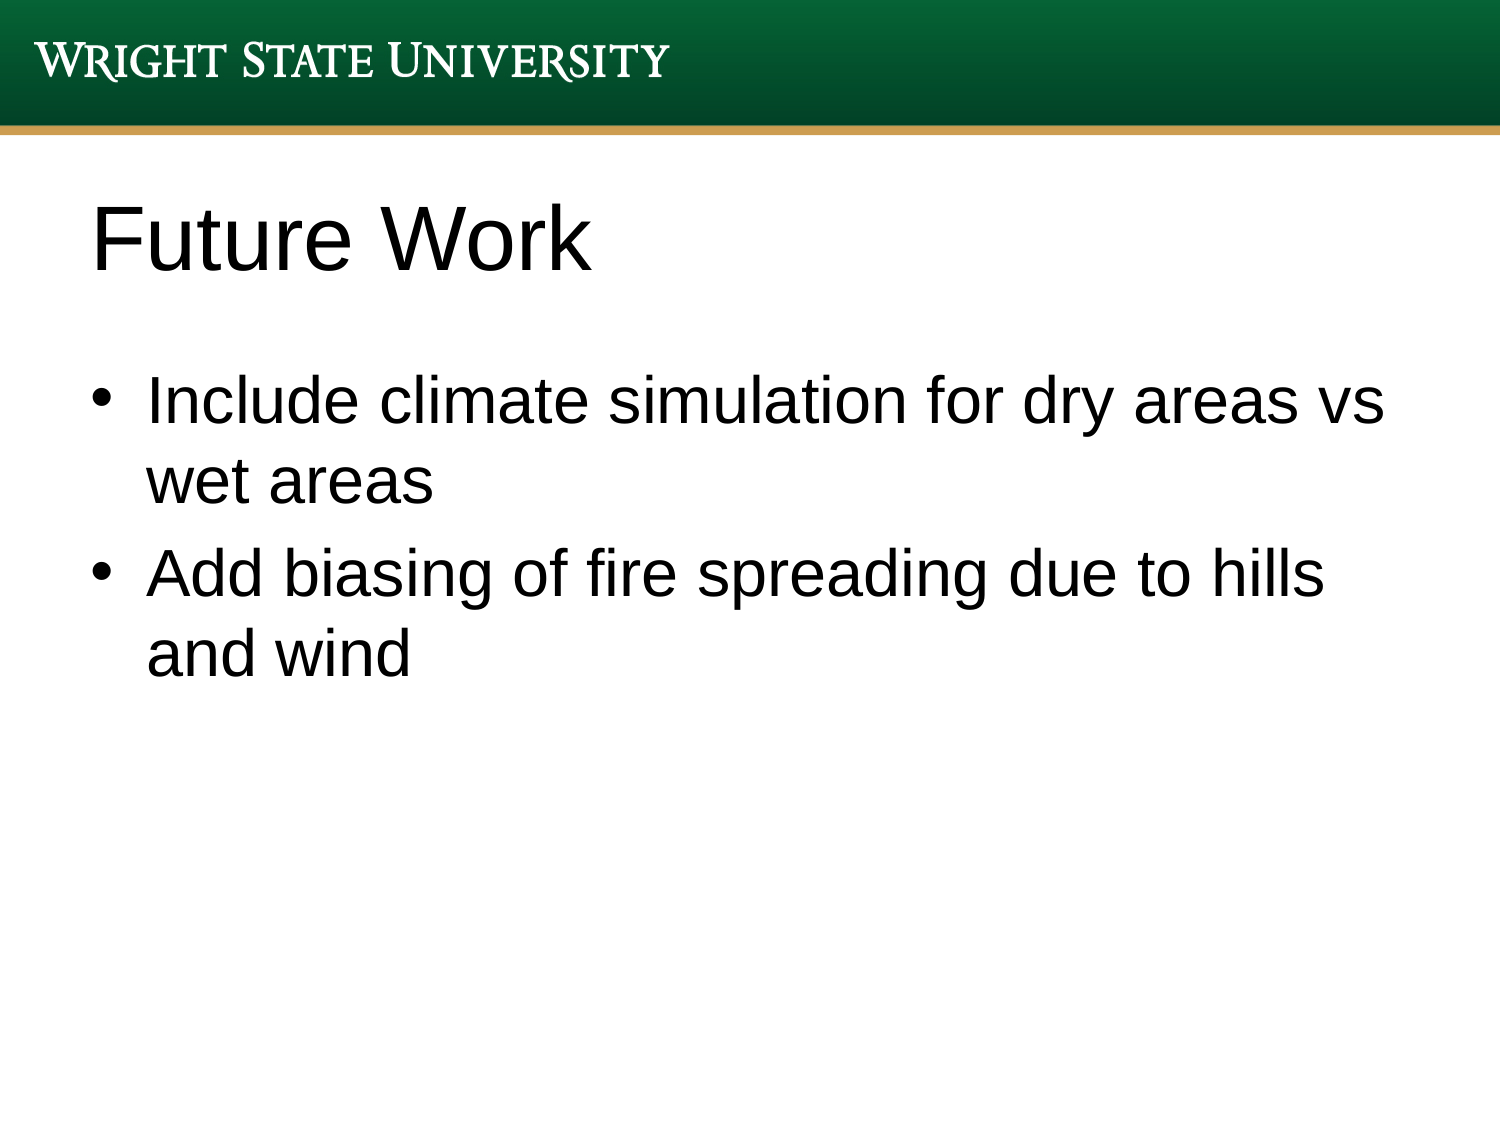

# Future Work
Include climate simulation for dry areas vs wet areas
Add biasing of fire spreading due to hills and wind